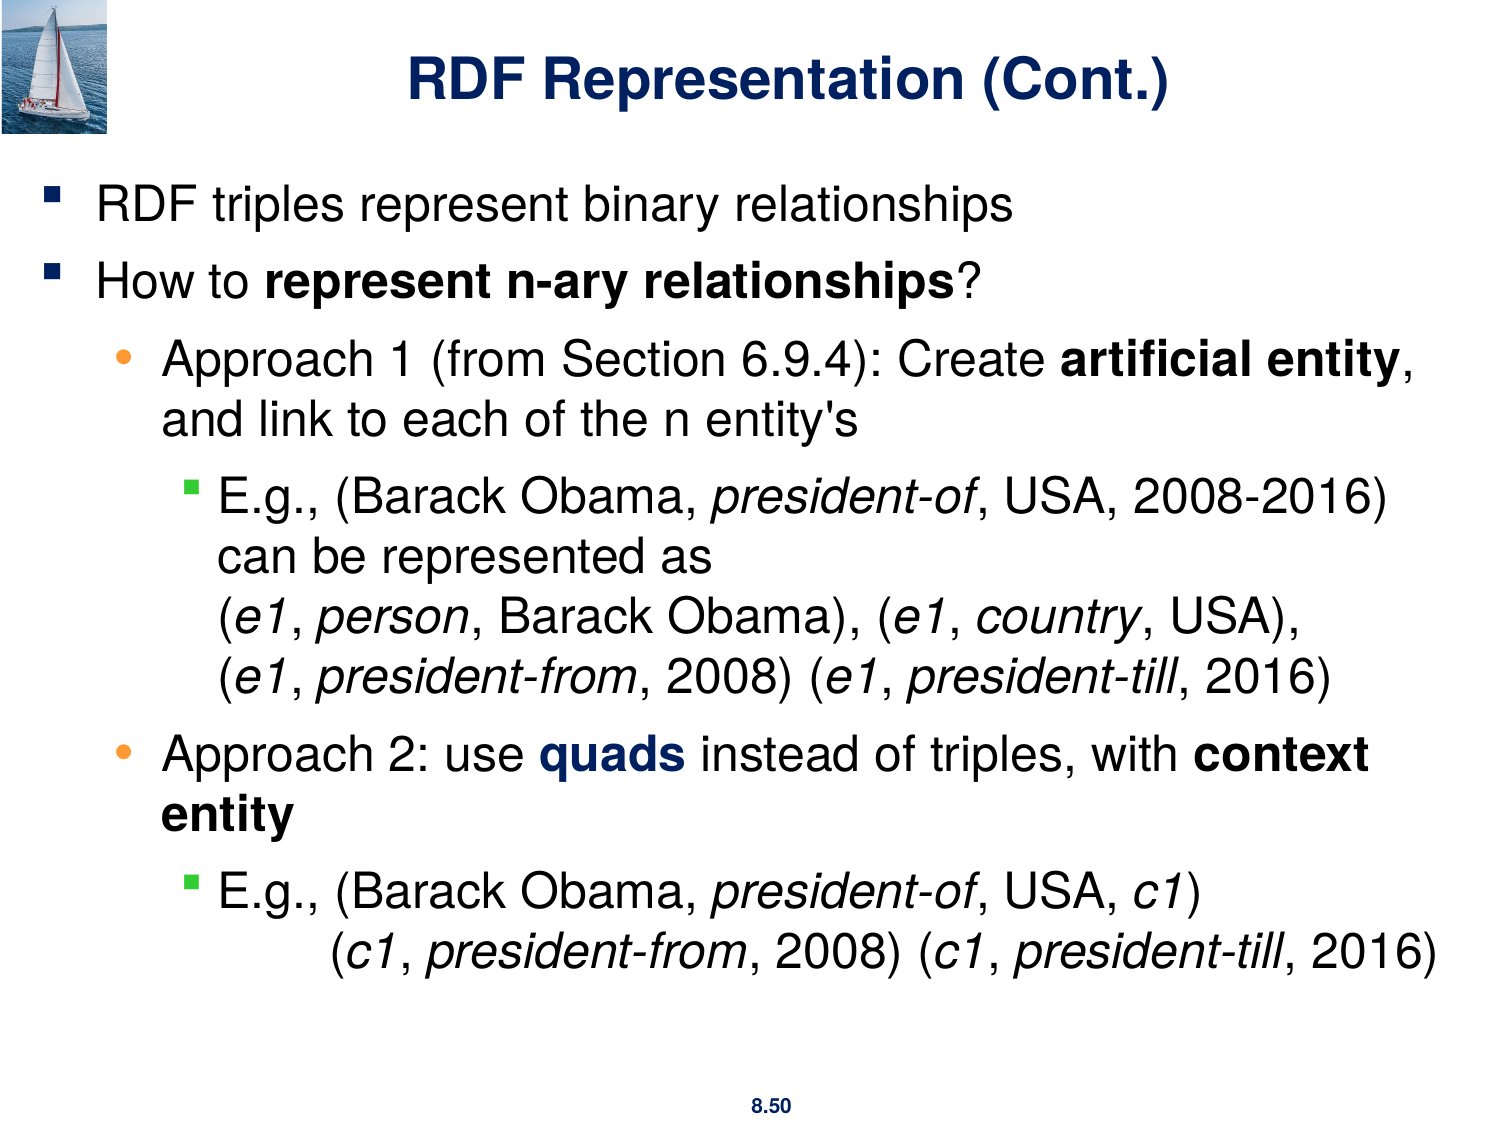

# RDF Representation (Cont.)
RDF triples represent binary relationships
How to represent n-ary relationships?
Approach 1 (from Section 6.9.4): Create artificial entity, and link to each of the n entity's
E.g., (Barack Obama, president-of, USA, 2008-2016) can be represented as
(e1, person, Barack Obama), (e1, country, USA),
(e1, president-from, 2008) (e1, president-till, 2016)
Approach 2: use quads instead of triples, with context entity
E.g., (Barack Obama, president-of, USA, c1)
        (c1, president-from, 2008) (c1, president-till, 2016)